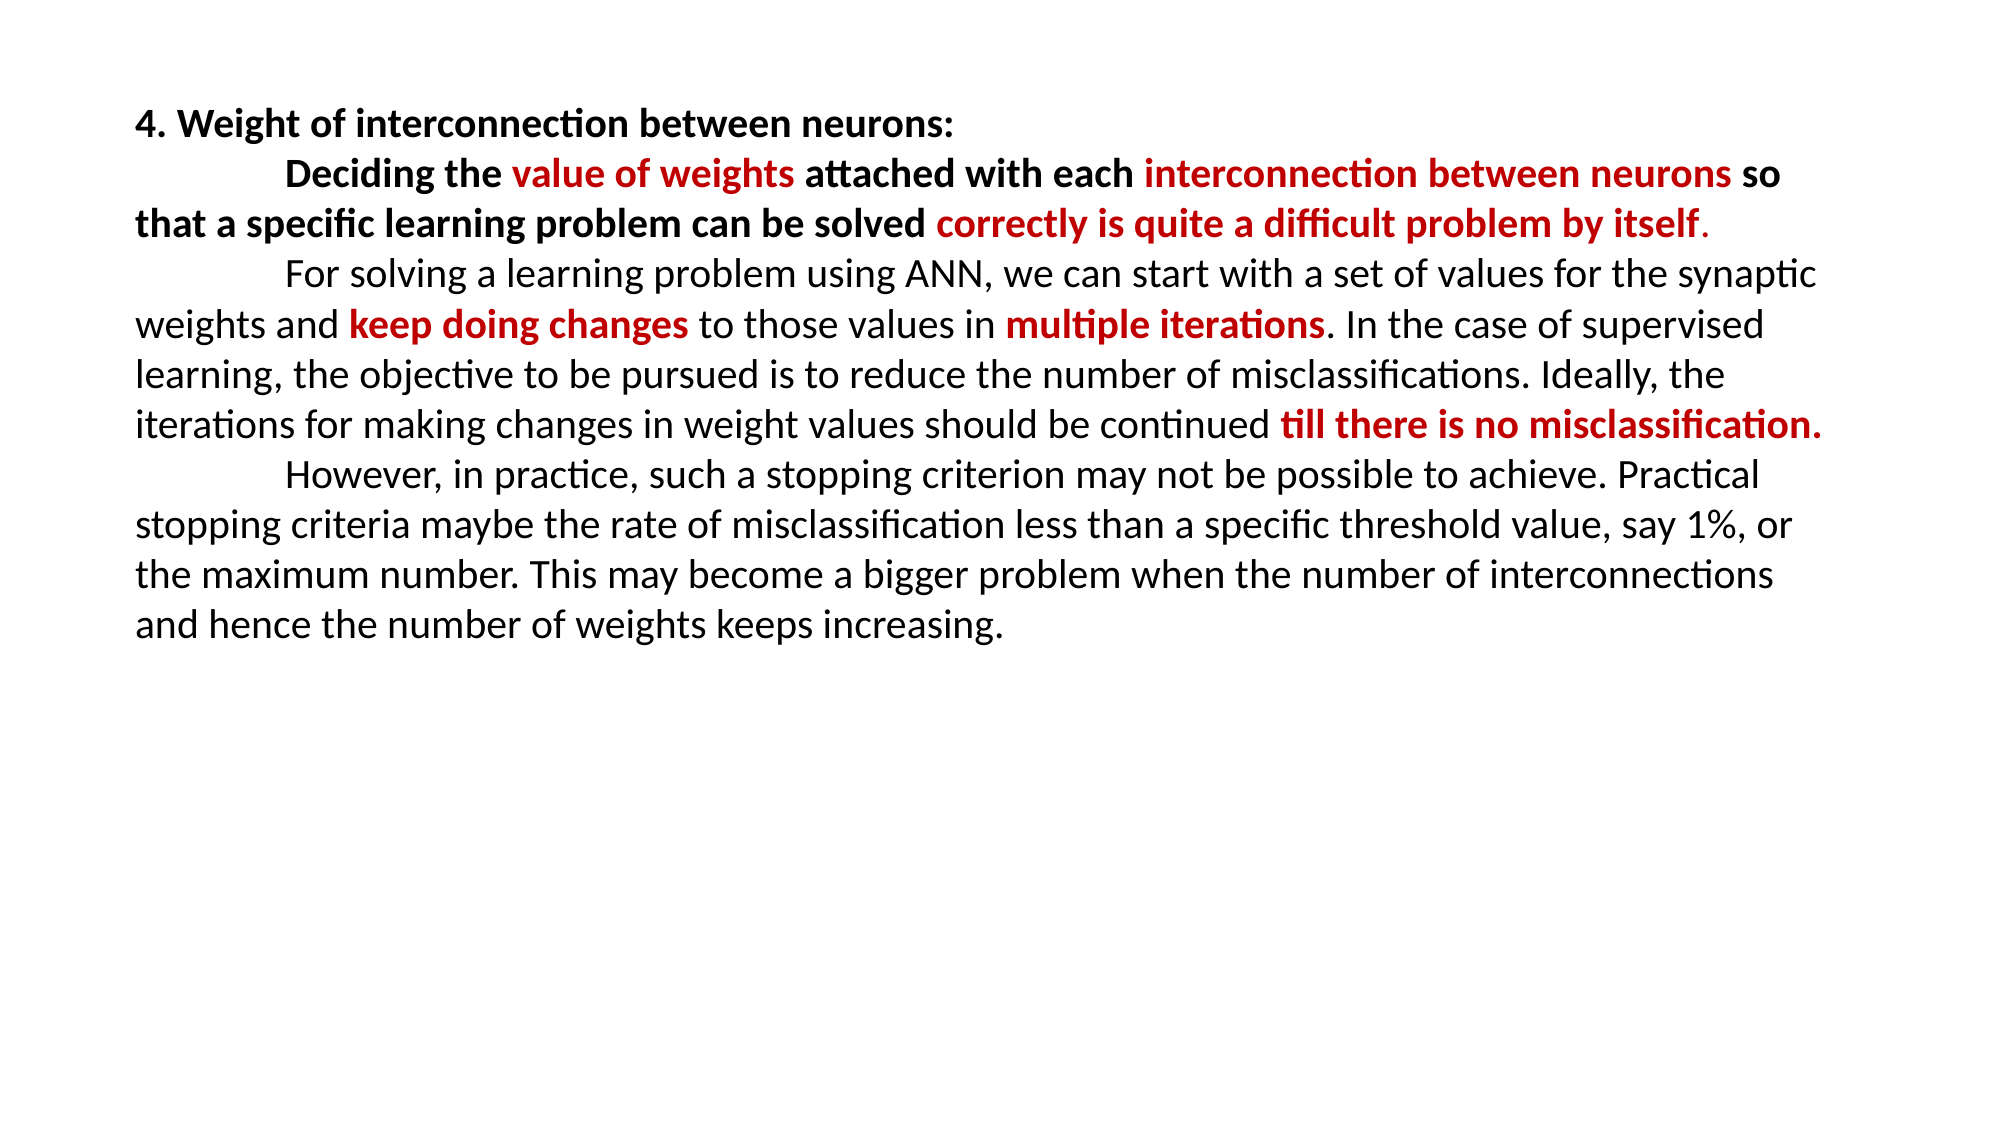

4. Weight of interconnection between neurons:
 	Deciding the value of weights attached with each interconnection between neurons so that a specific learning problem can be solved correctly is quite a difficult problem by itself.
	For solving a learning problem using ANN, we can start with a set of values for the synaptic weights and keep doing changes to those values in multiple iterations. In the case of supervised learning, the objective to be pursued is to reduce the number of misclassifications. Ideally, the iterations for making changes in weight values should be continued till there is no misclassification.
	However, in practice, such a stopping criterion may not be possible to achieve. Practical stopping criteria maybe the rate of misclassification less than a specific threshold value, say 1%, or the maximum number. This may become a bigger problem when the number of interconnections and hence the number of weights keeps increasing.